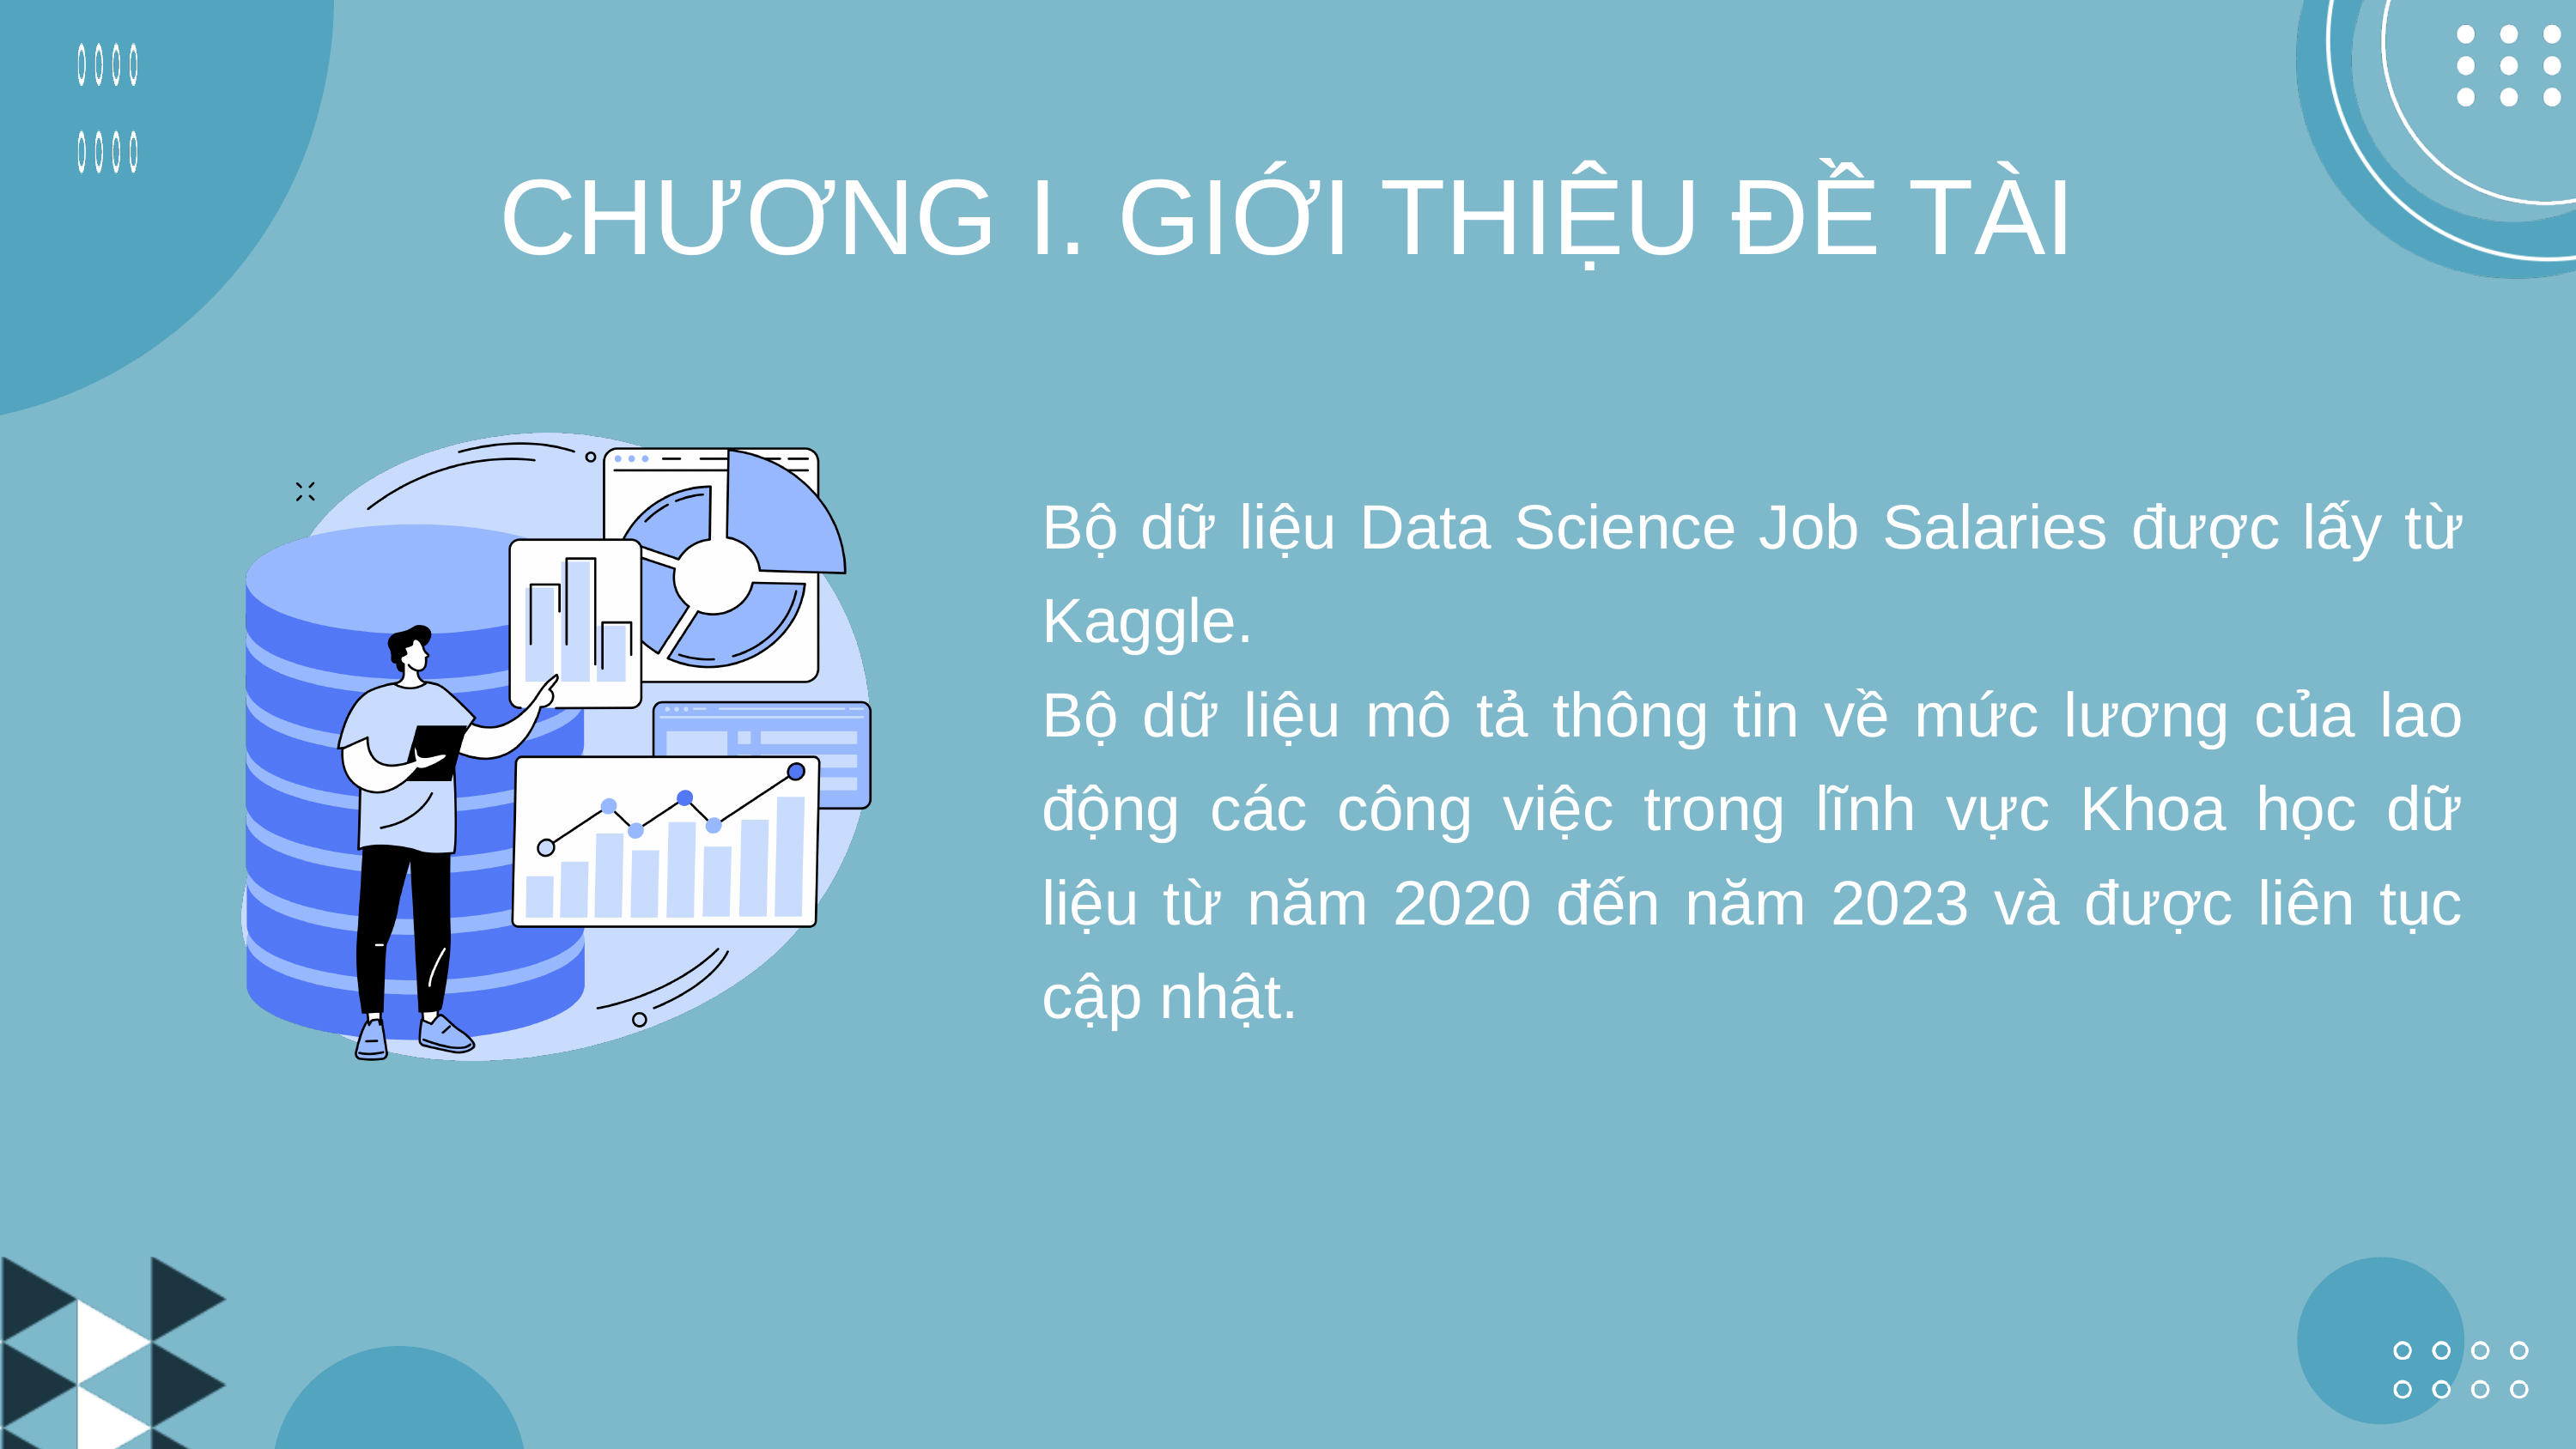

CHƯƠNG I. GIỚI THIỆU ĐỀ TÀI

Bộ dữ liệu Data Science Job Salaries được lấy từ Kaggle.
Bộ dữ liệu mô tả thông tin về mức lương của lao động các công việc trong lĩnh vực Khoa học dữ liệu từ năm 2020 đến năm 2023 và được liên tục cập nhật.